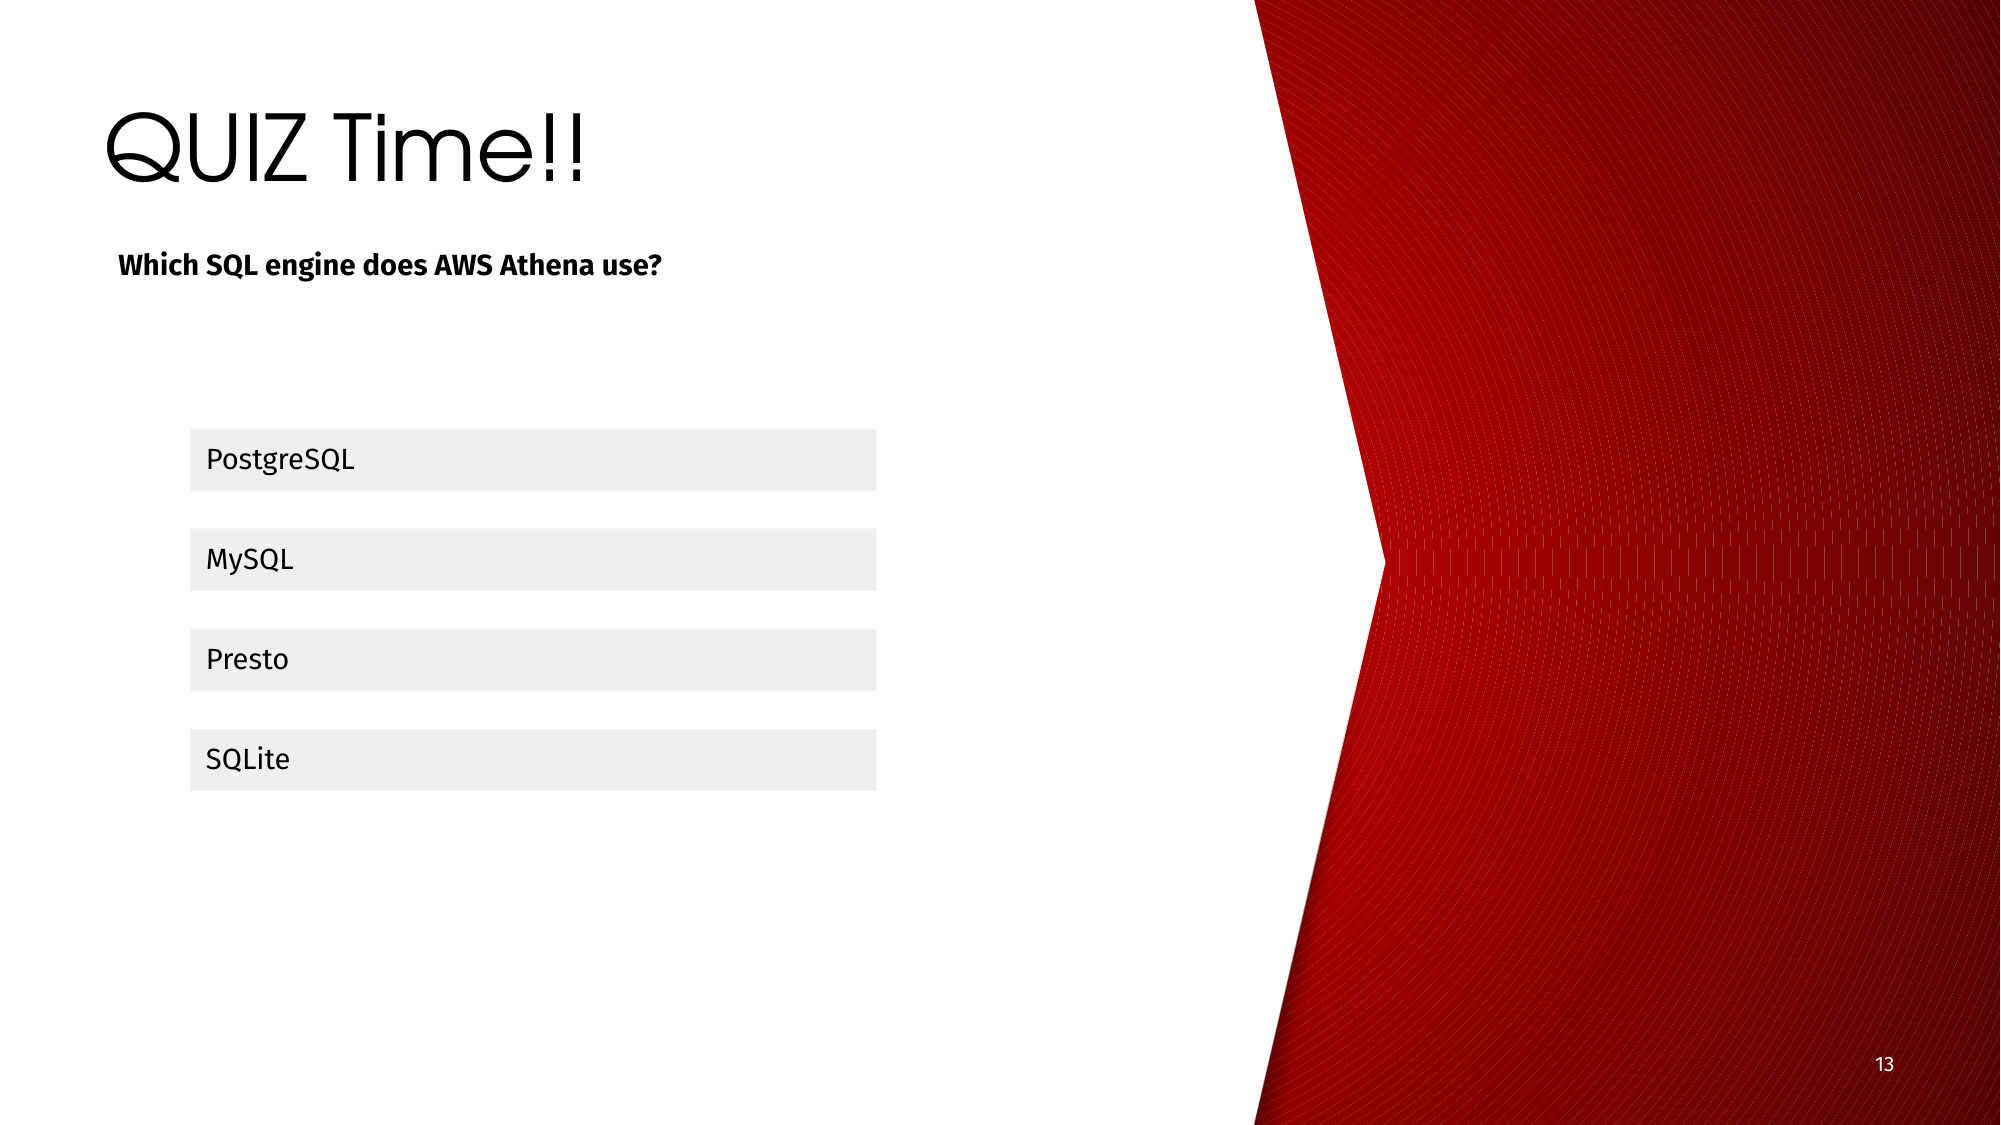

QUIZ Time!!
Which SQL engine does AWS Athena use?
PostgreSQL
MySQL
Presto
SQLite